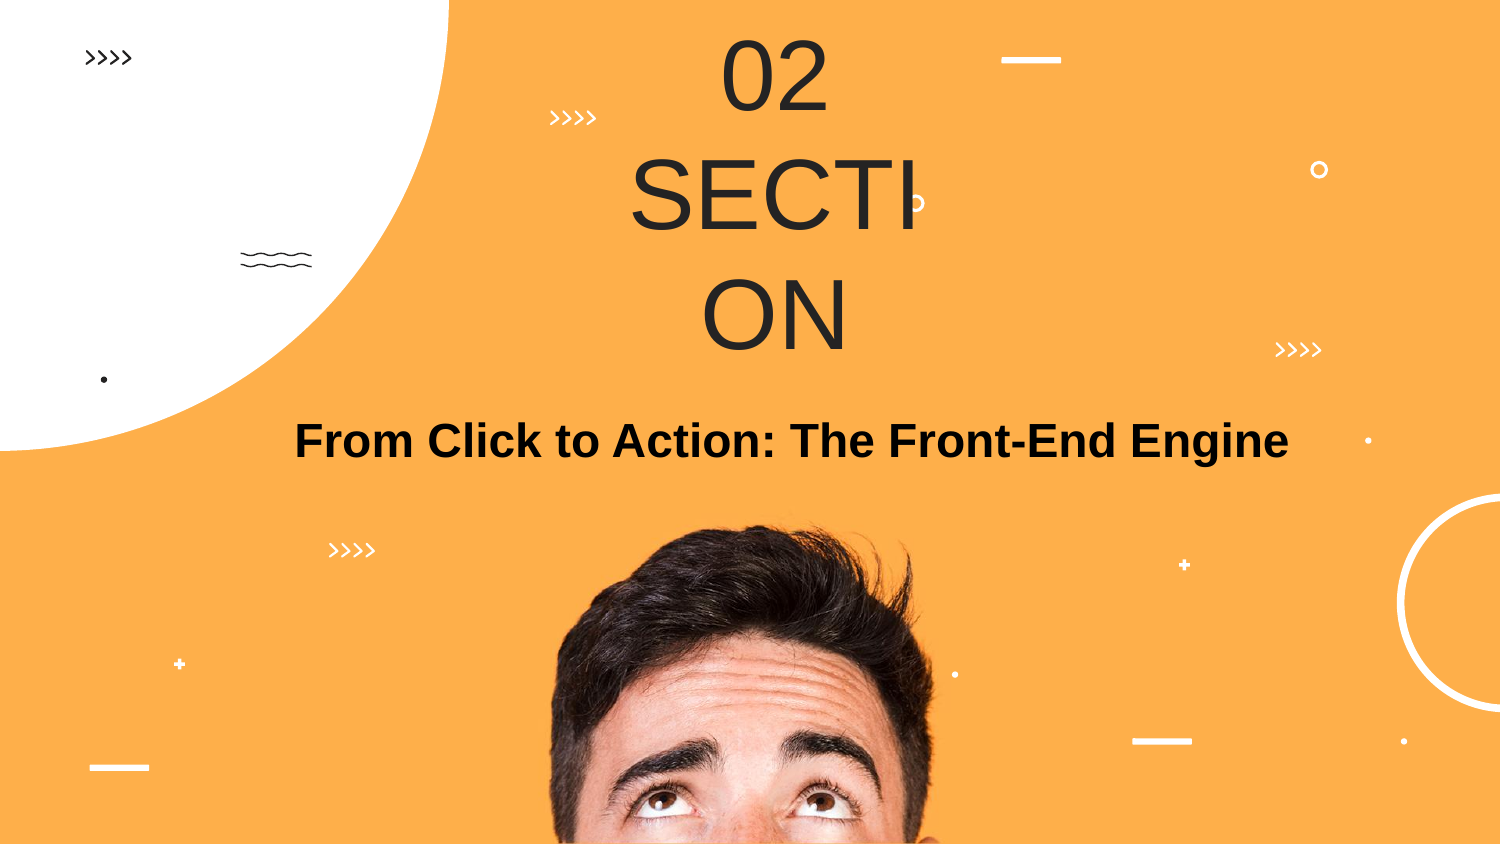

# 02 SECTION
From Click to Action: The Front-End Engine